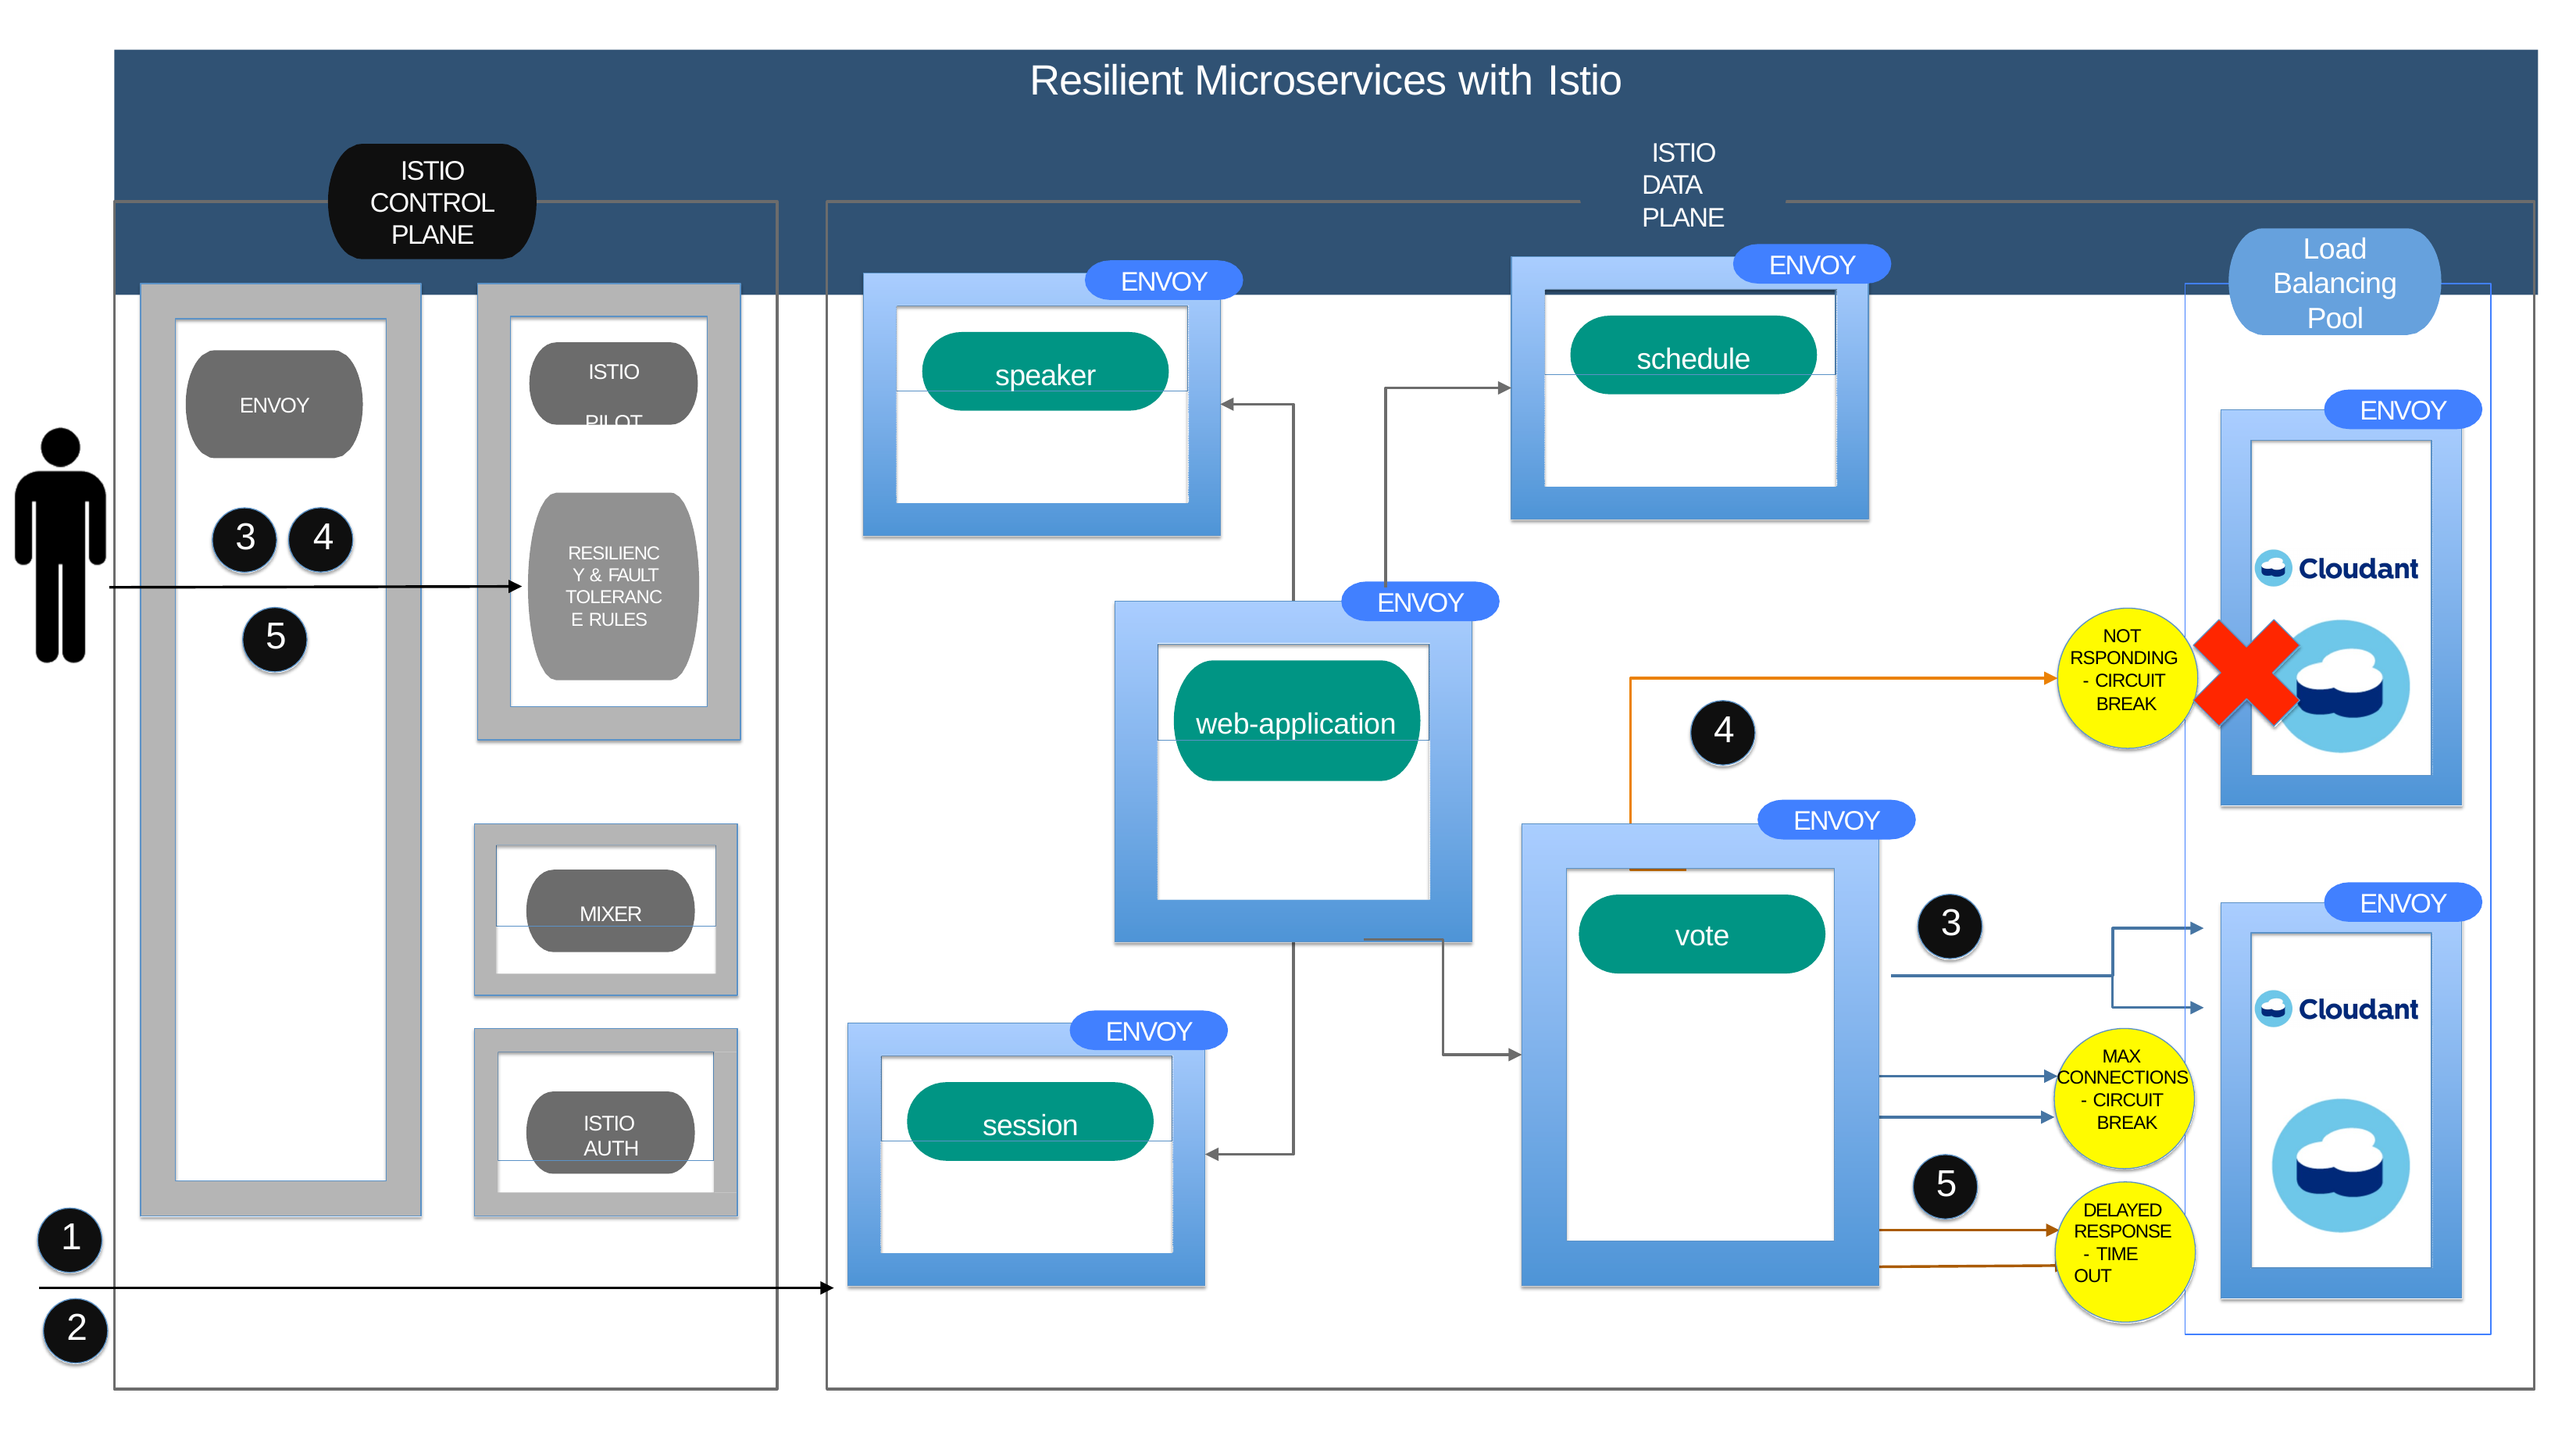

# Resilient Microservices with Istio

ISTIO  DATA  PLANE

ISTIO  CONTROL

PLANE
Load  Balancing

ENVOY

ENVOY

schedule
Pool

speaker

ISTIO  PILOT

ENVOY
ENVOY

3	4
RESILIENC  Y & FAULT  TOLERANC  E RULES

ENVOY

5

NOT  RSPONDING
- CIRCUIT  BREAK

web-application

4

ENVOY

MIXER

ENVOY

3
vote

ENVOY
MAX

ISTIO  AUTH

session
CONNECTIONS

- CIRCUIT  BREAK
5

DELAYED  RESPONSE
- TIME OUT

1

2